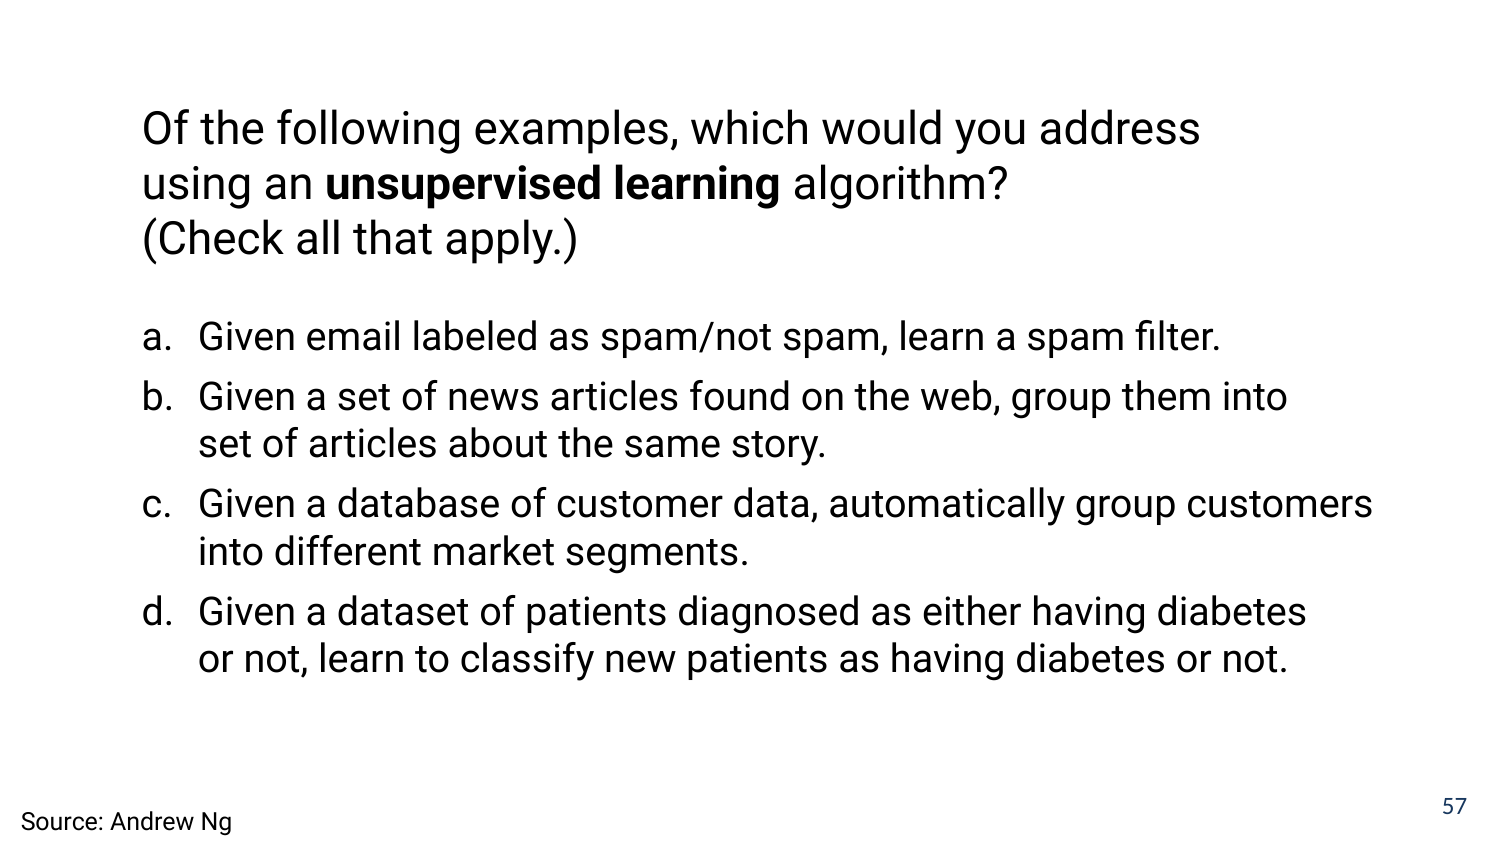

Of the following examples, which would you address using an unsupervised learning algorithm?
(Check all that apply.)
Given email labeled as spam/not spam, learn a spam filter.
Given a set of news articles found on the web, group them into
set of articles about the same story.
Given a database of customer data, automatically group customers into different market segments.
Given a dataset of patients diagnosed as either having diabetes
or not, learn to classify new patients as having diabetes or not.
57
Source: Andrew Ng